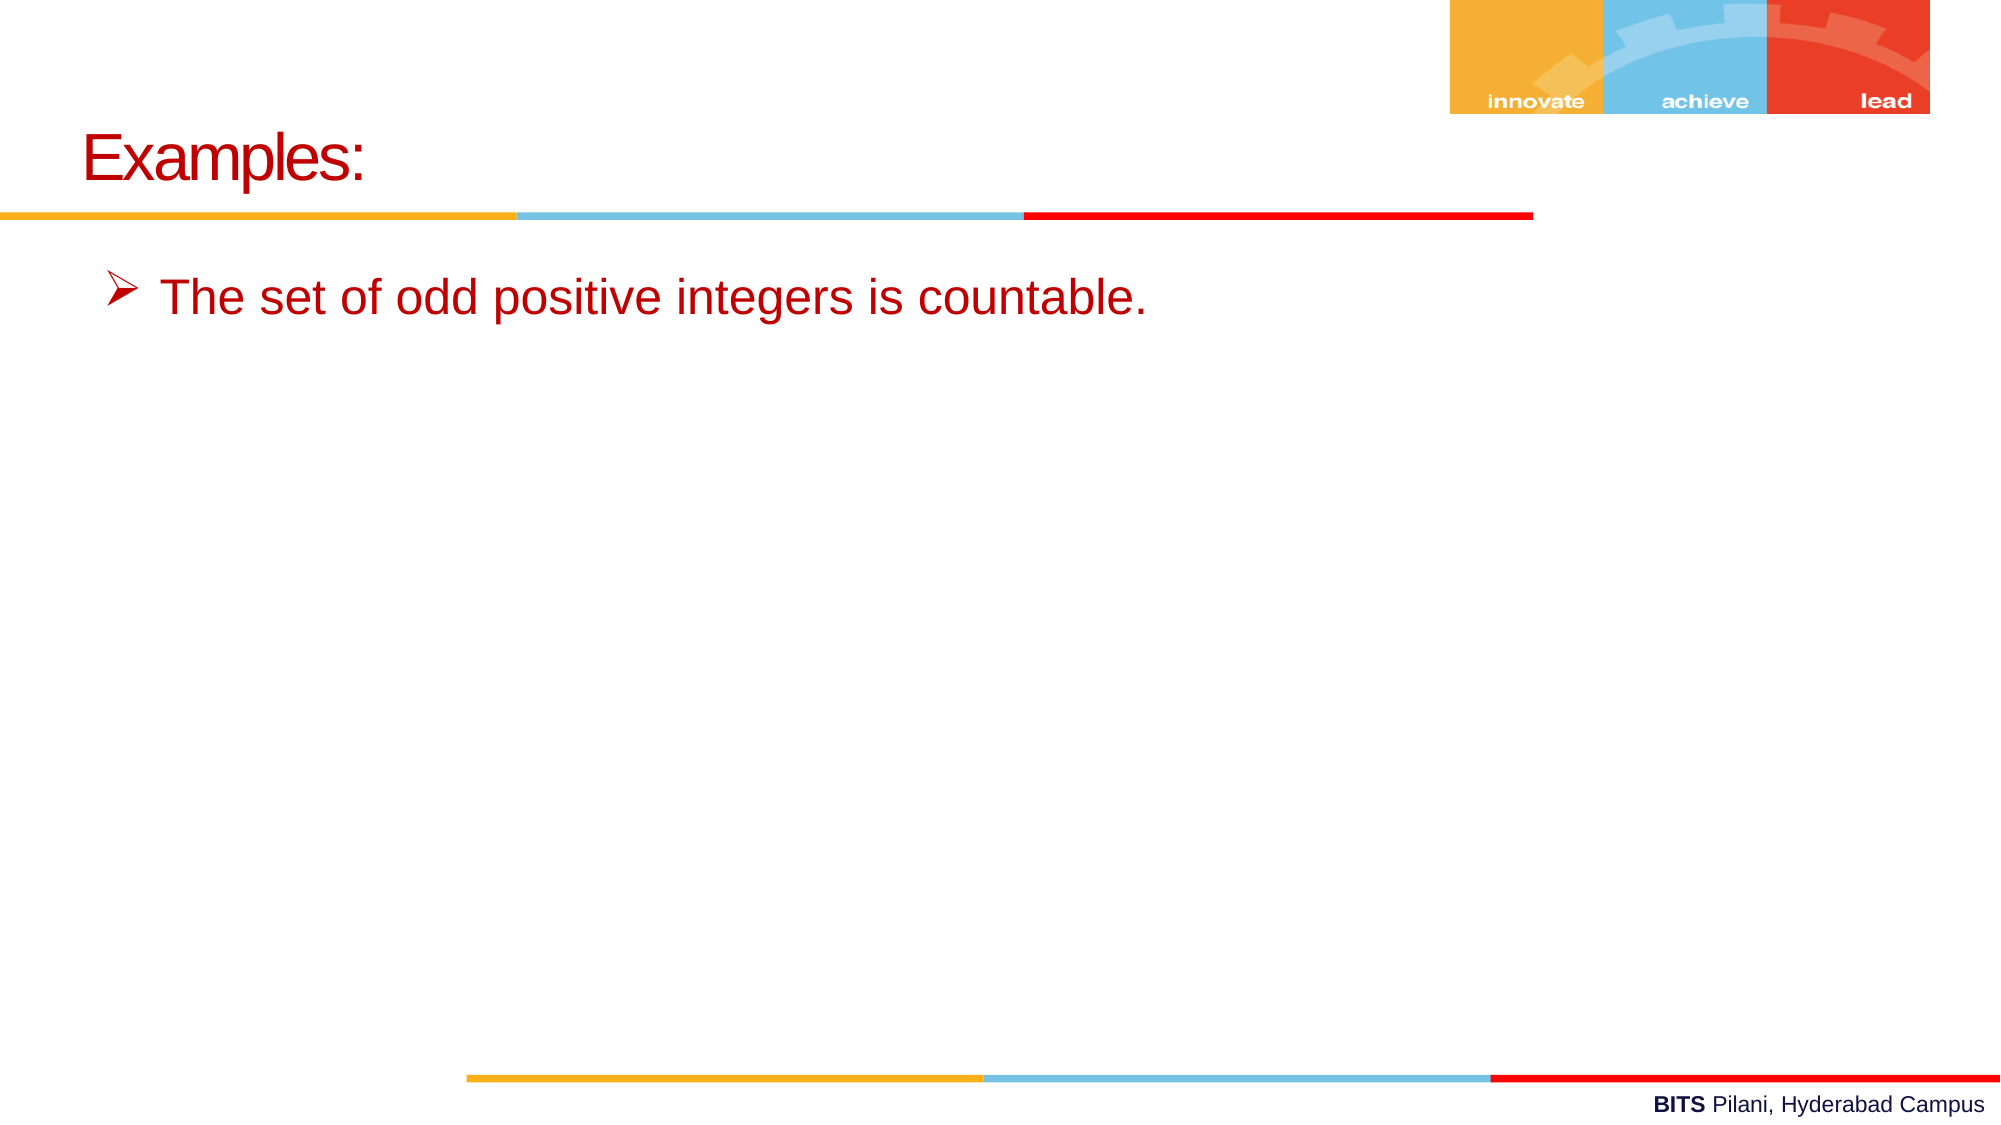

Examples:
The set of odd positive integers is countable.